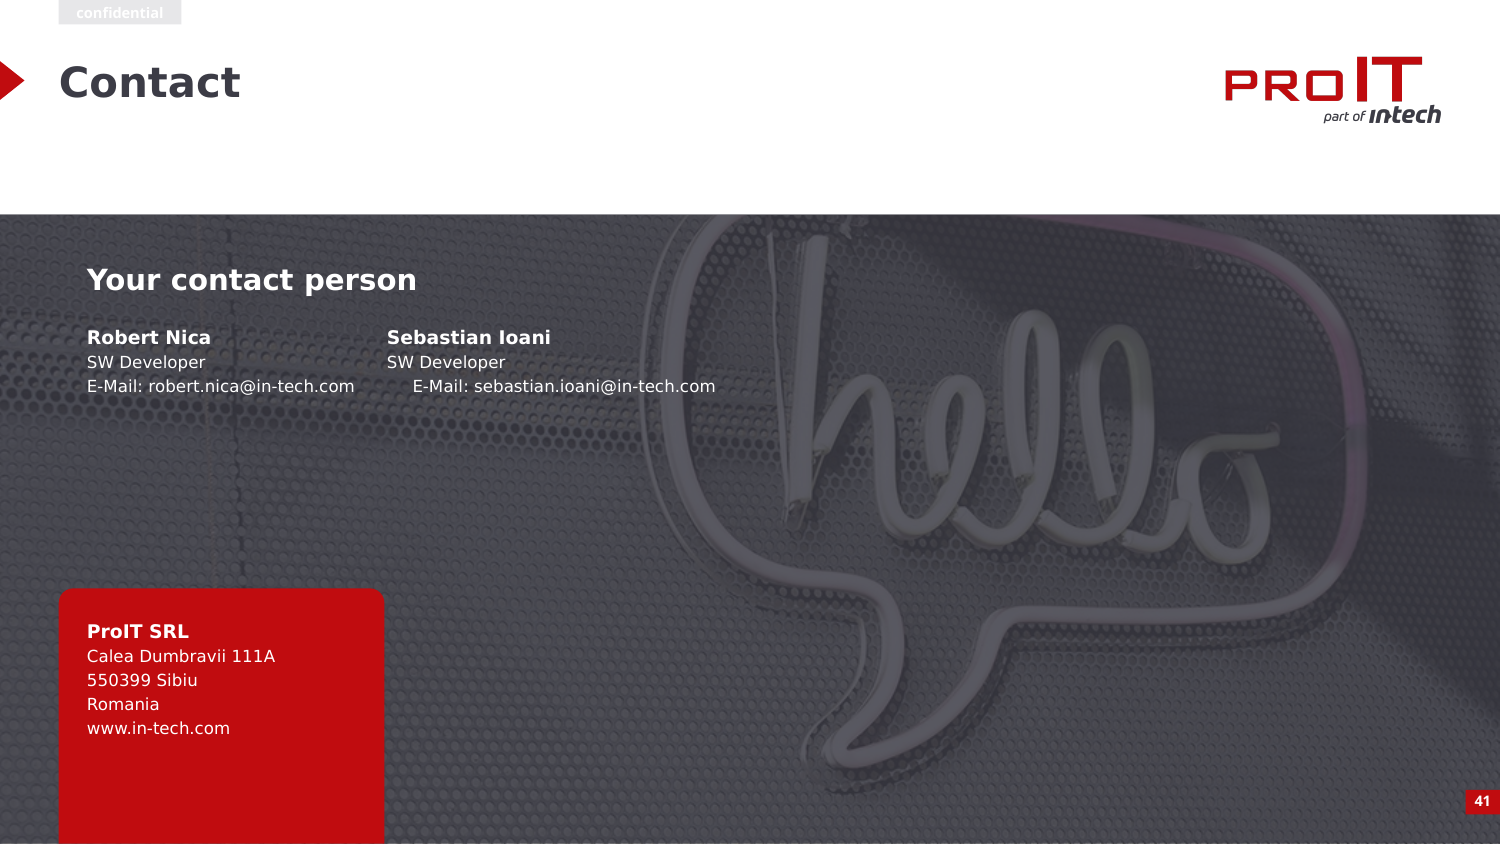

Contact
Your contact person
Robert Nica		Sebastian Ioani
SW Developer		SW Developer
E-Mail: robert.nica@in-tech.com           E-Mail: sebastian.ioani@in-tech.com

ProIT SRL
Calea Dumbravii 111A
550399 Sibiu
Romania
www.in-tech.com